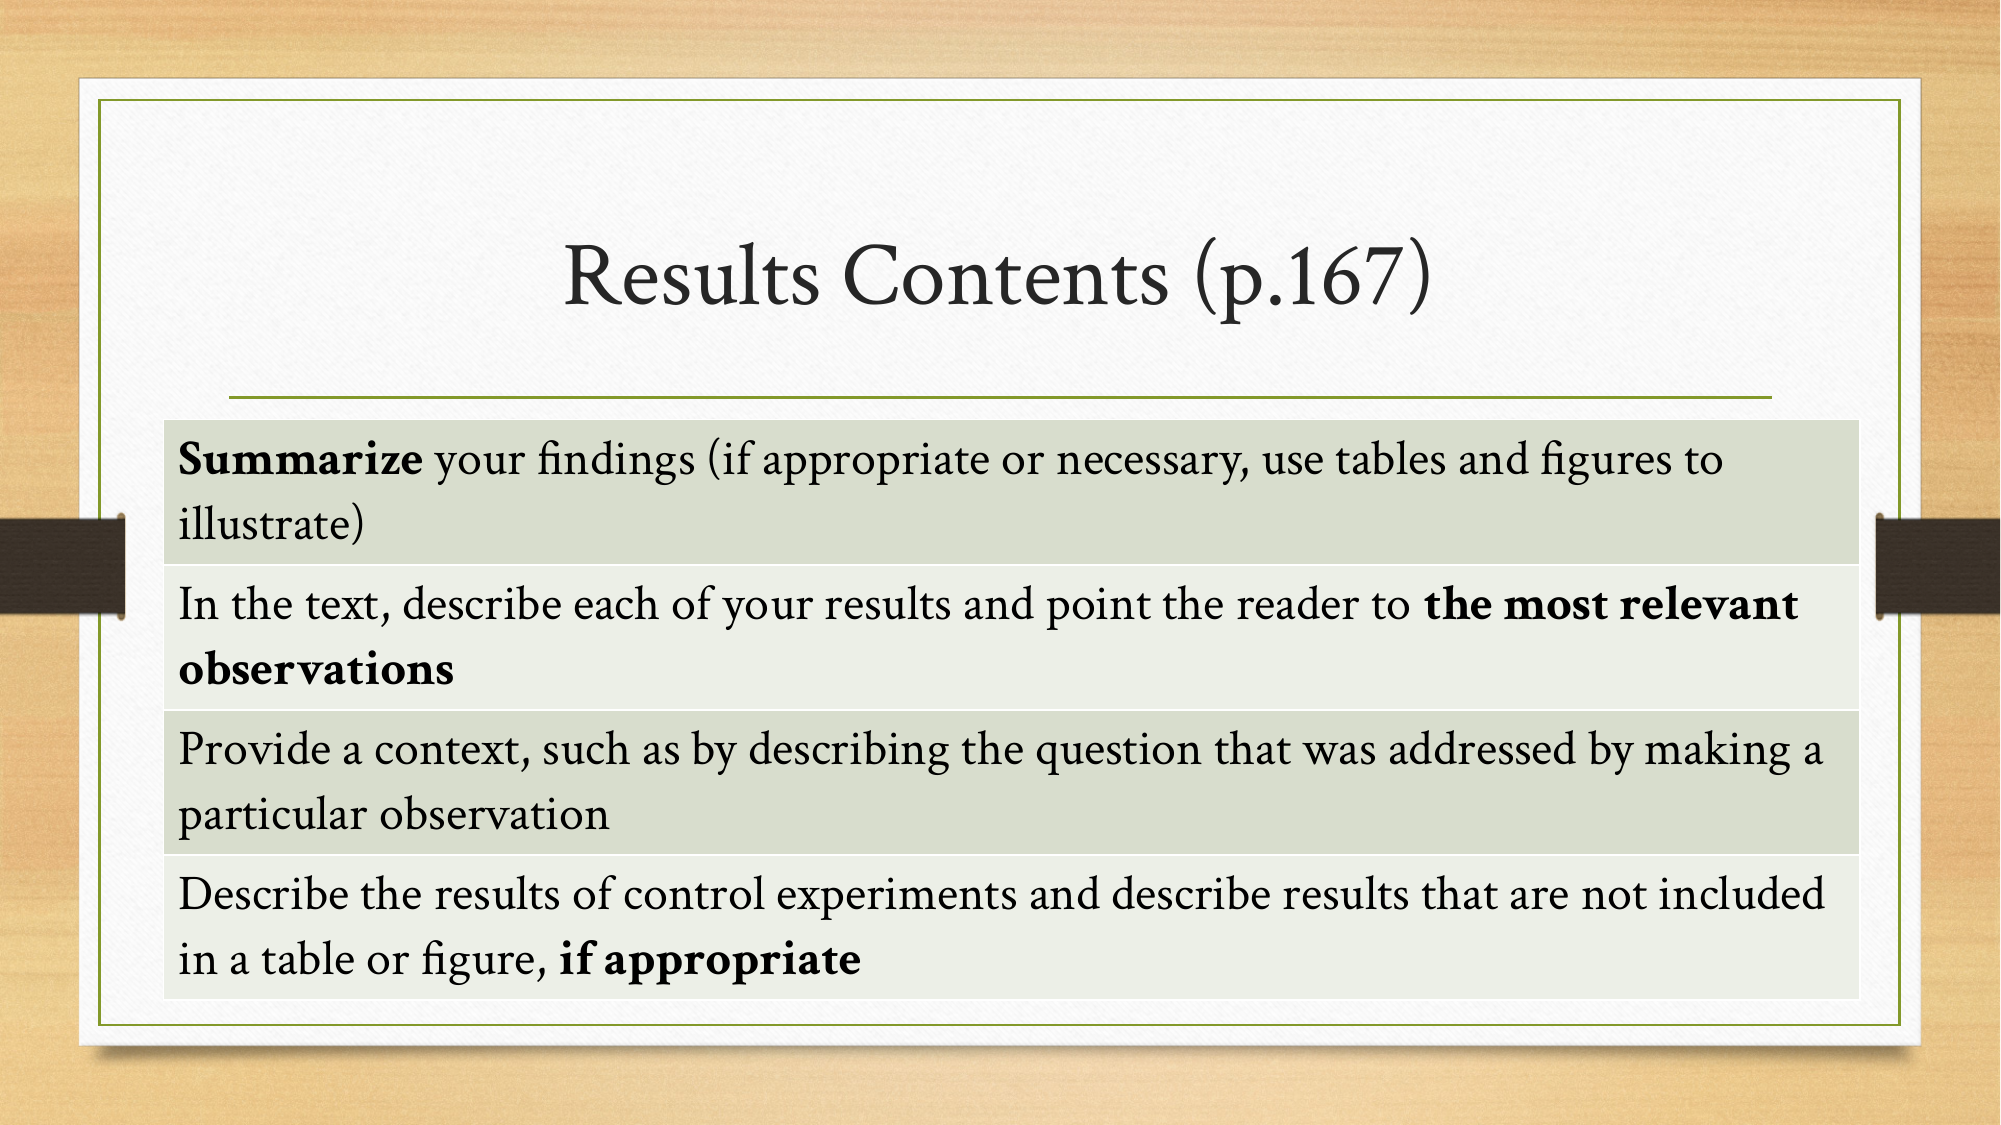

# Results Contents (p.167)
| Summarize your findings (if appropriate or necessary, use tables and figures to illustrate) |
| --- |
| In the text, describe each of your results and point the reader to the most relevant observations |
| Provide a context, such as by describing the question that was addressed by making a particular observation |
| Describe the results of control experiments and describe results that are not included in a table or figure, if appropriate |